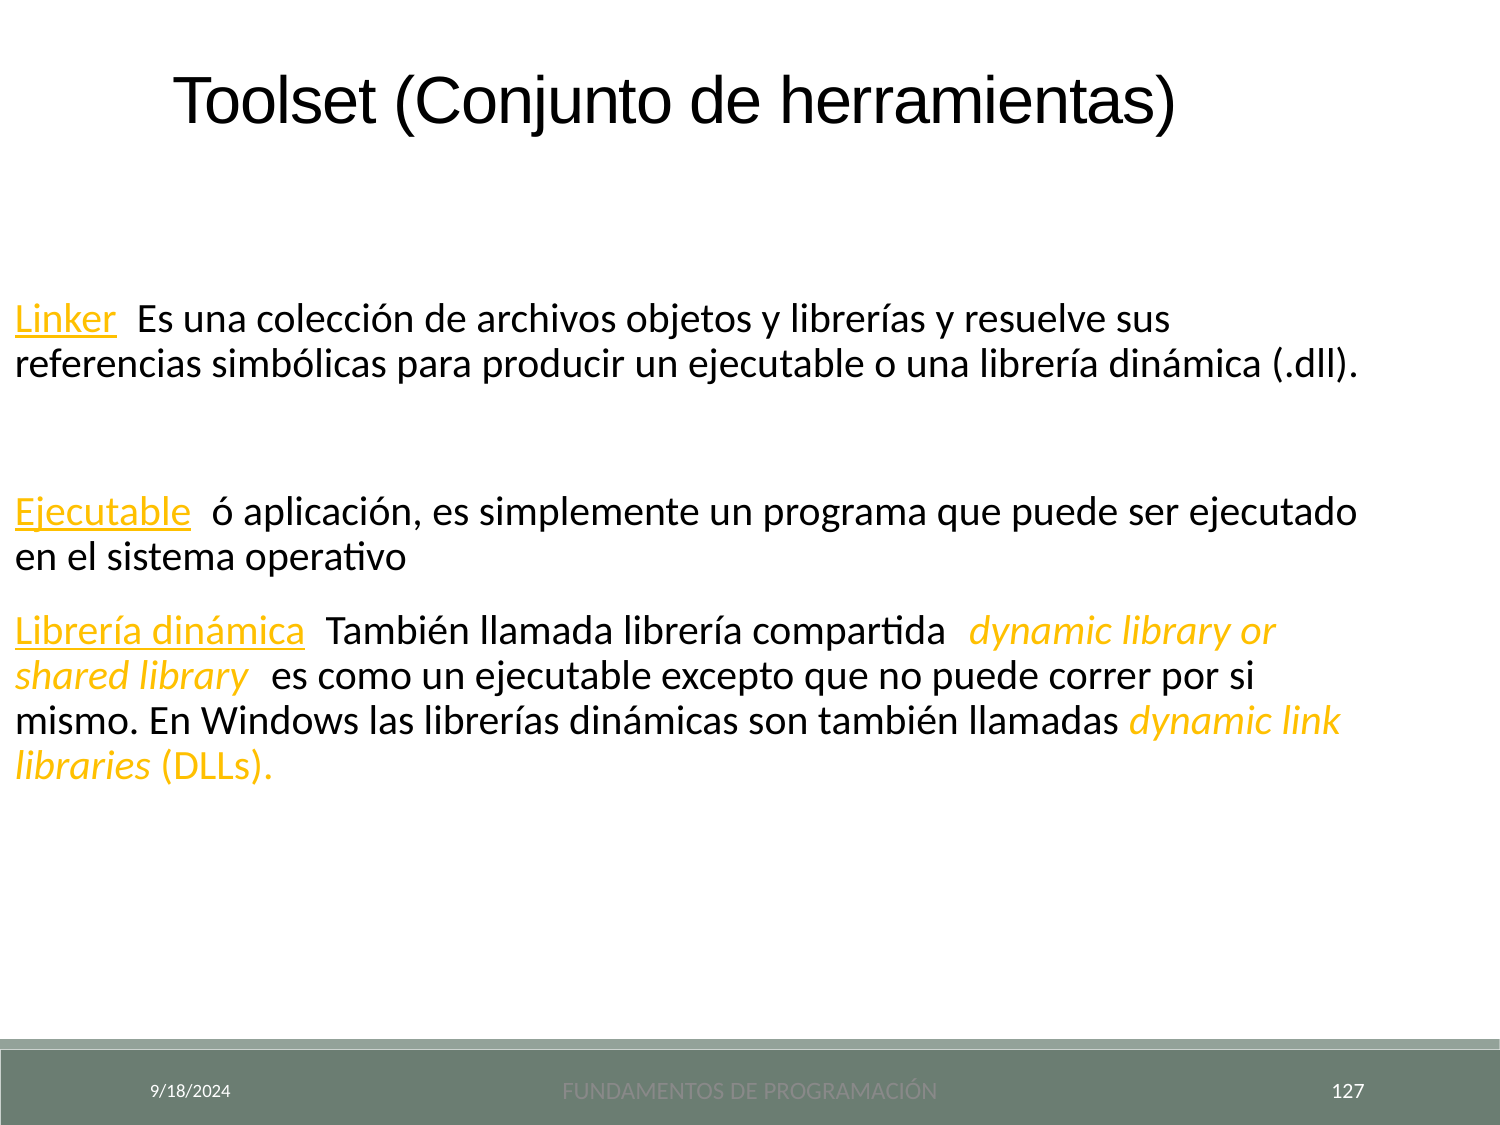

Toolset (Conjunto de herramientas)
Linker. Es una colección de archivos objetos y librerías y resuelve sus referencias simbólicas para producir un ejecutable o una librería dinámica (.dll).

Ejecutable. ó aplicación, es simplemente un programa que puede ser ejecutado en el sistema operativo.
Librería dinámica. También llamada librería compartida (dynamic library or shared library) es como un ejecutable excepto que no puede correr por si mismo. En Windows las librerías dinámicas son también llamadas dynamic link libraries (DLLs).

9/18/2024
Fundamentos de Programación
127